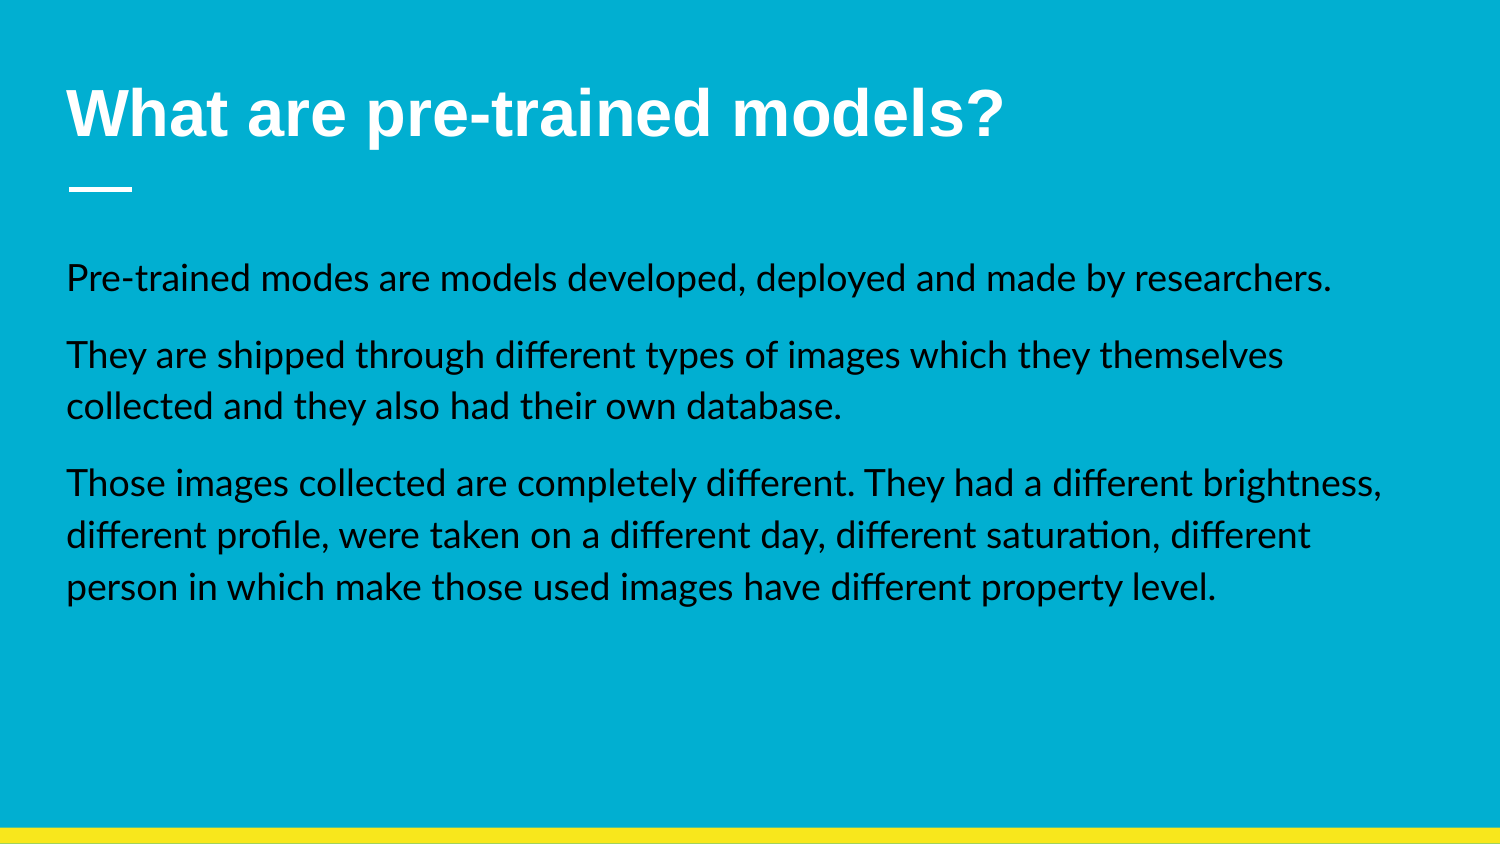

# What are pre-trained models?
Pre-trained modes are models developed, deployed and made by researchers.
They are shipped through different types of images which they themselves collected and they also had their own database.
Those images collected are completely different. They had a different brightness, different profile, were taken on a different day, different saturation, different person in which make those used images have different property level.